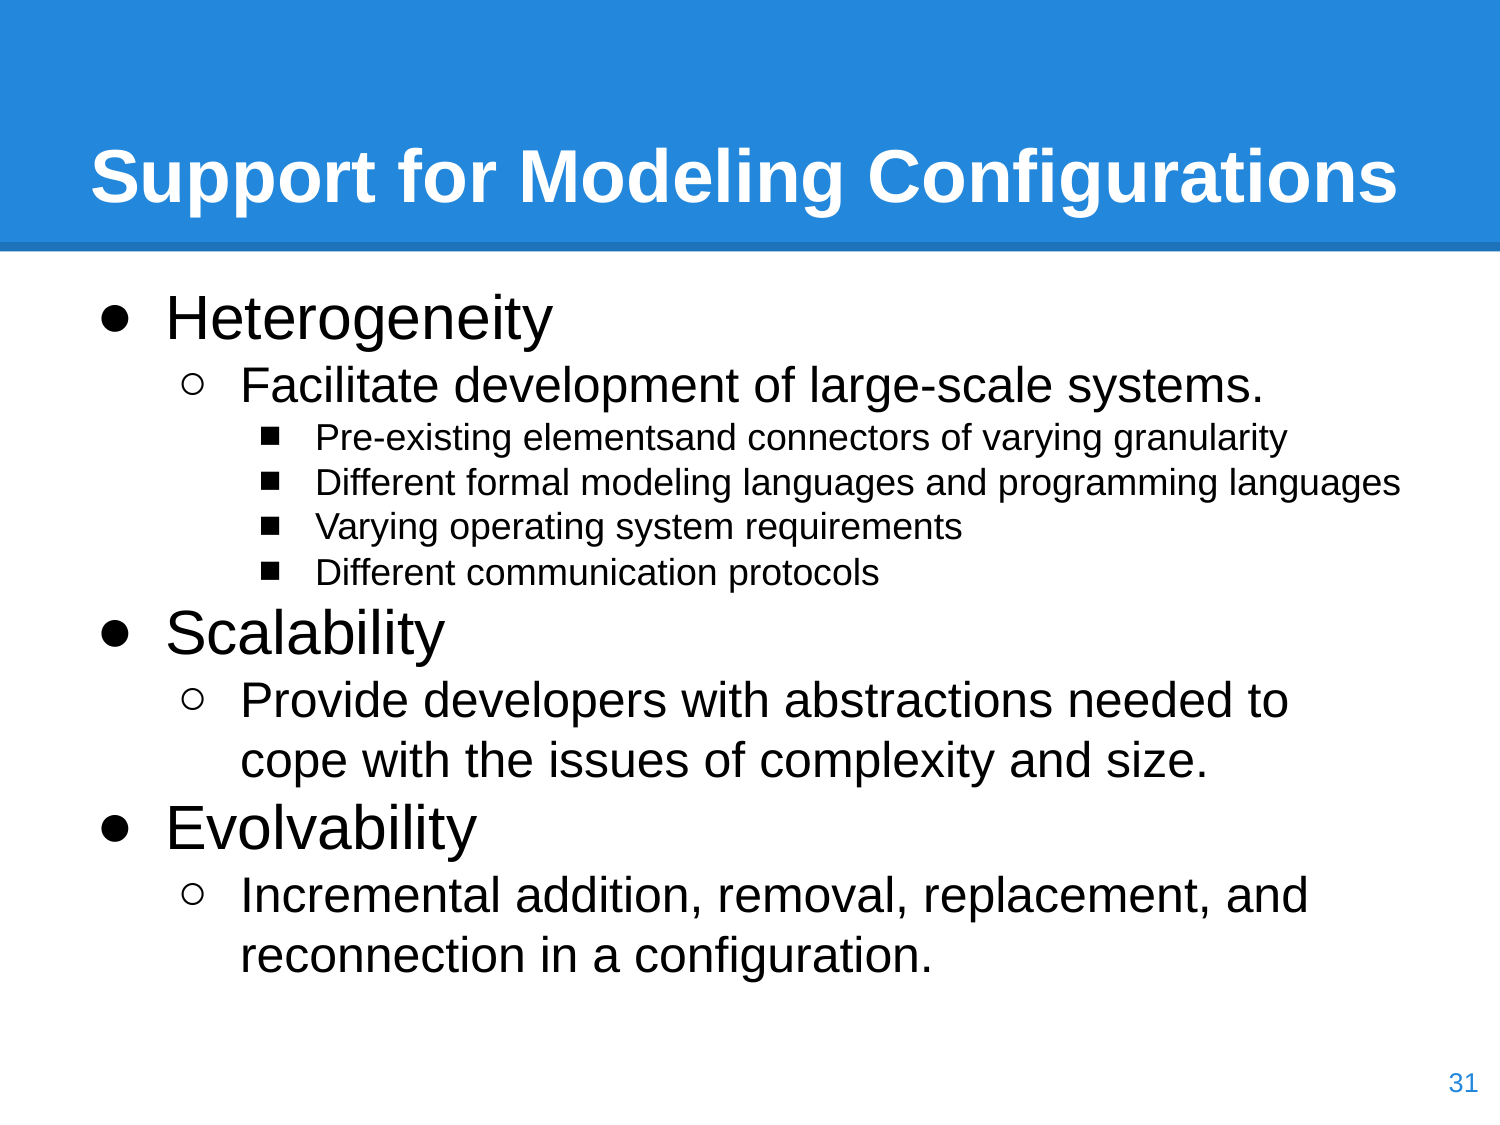

# Support for Modeling Configurations
Heterogeneity
Facilitate development of large-scale systems.
Pre-existing elementsand connectors of varying granularity
Different formal modeling languages and programming languages
Varying operating system requirements
Different communication protocols
Scalability
Provide developers with abstractions needed to cope with the issues of complexity and size.
Evolvability
Incremental addition, removal, replacement, and reconnection in a configuration.

31